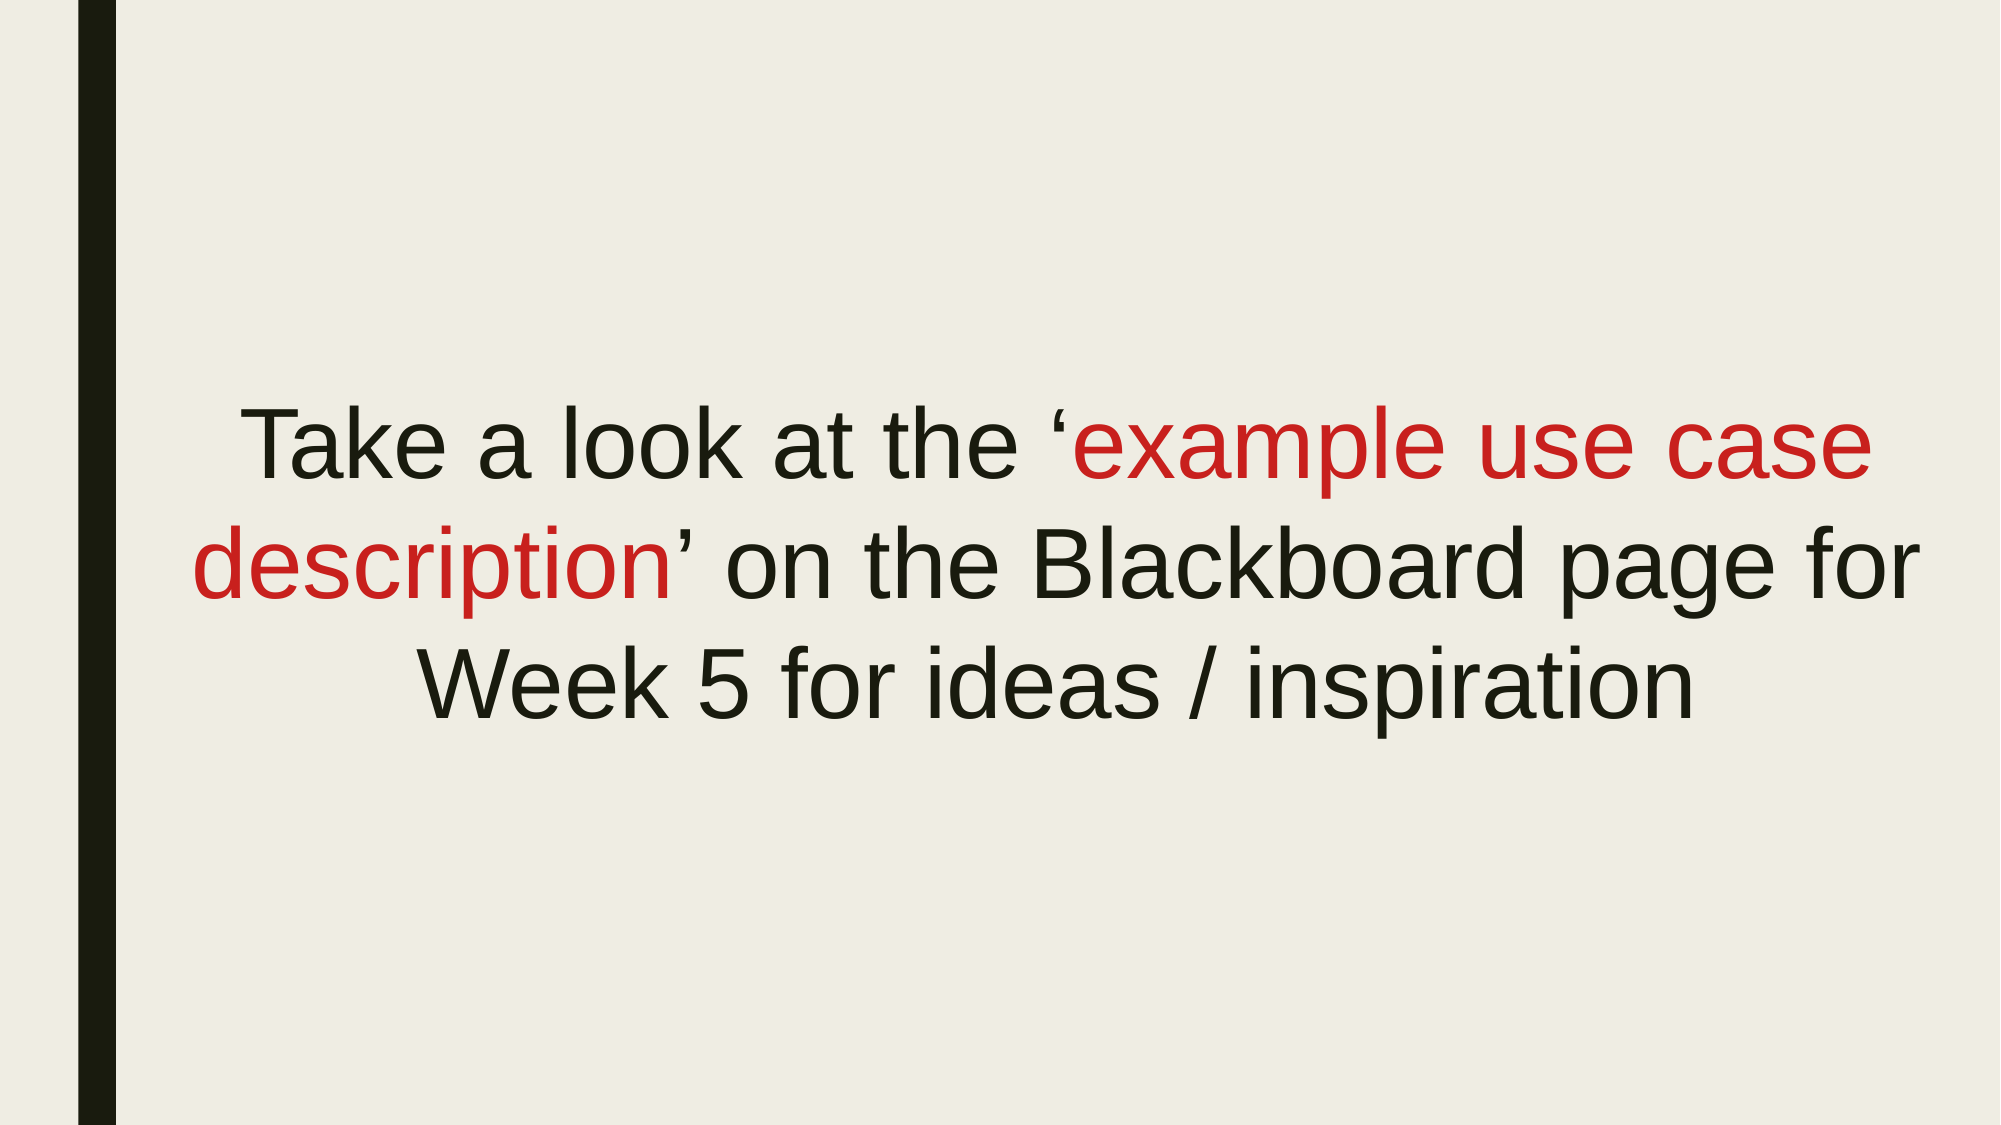

#

Take a look at the ‘example use case description’ on the Blackboard page for Week 5 for ideas / inspiration